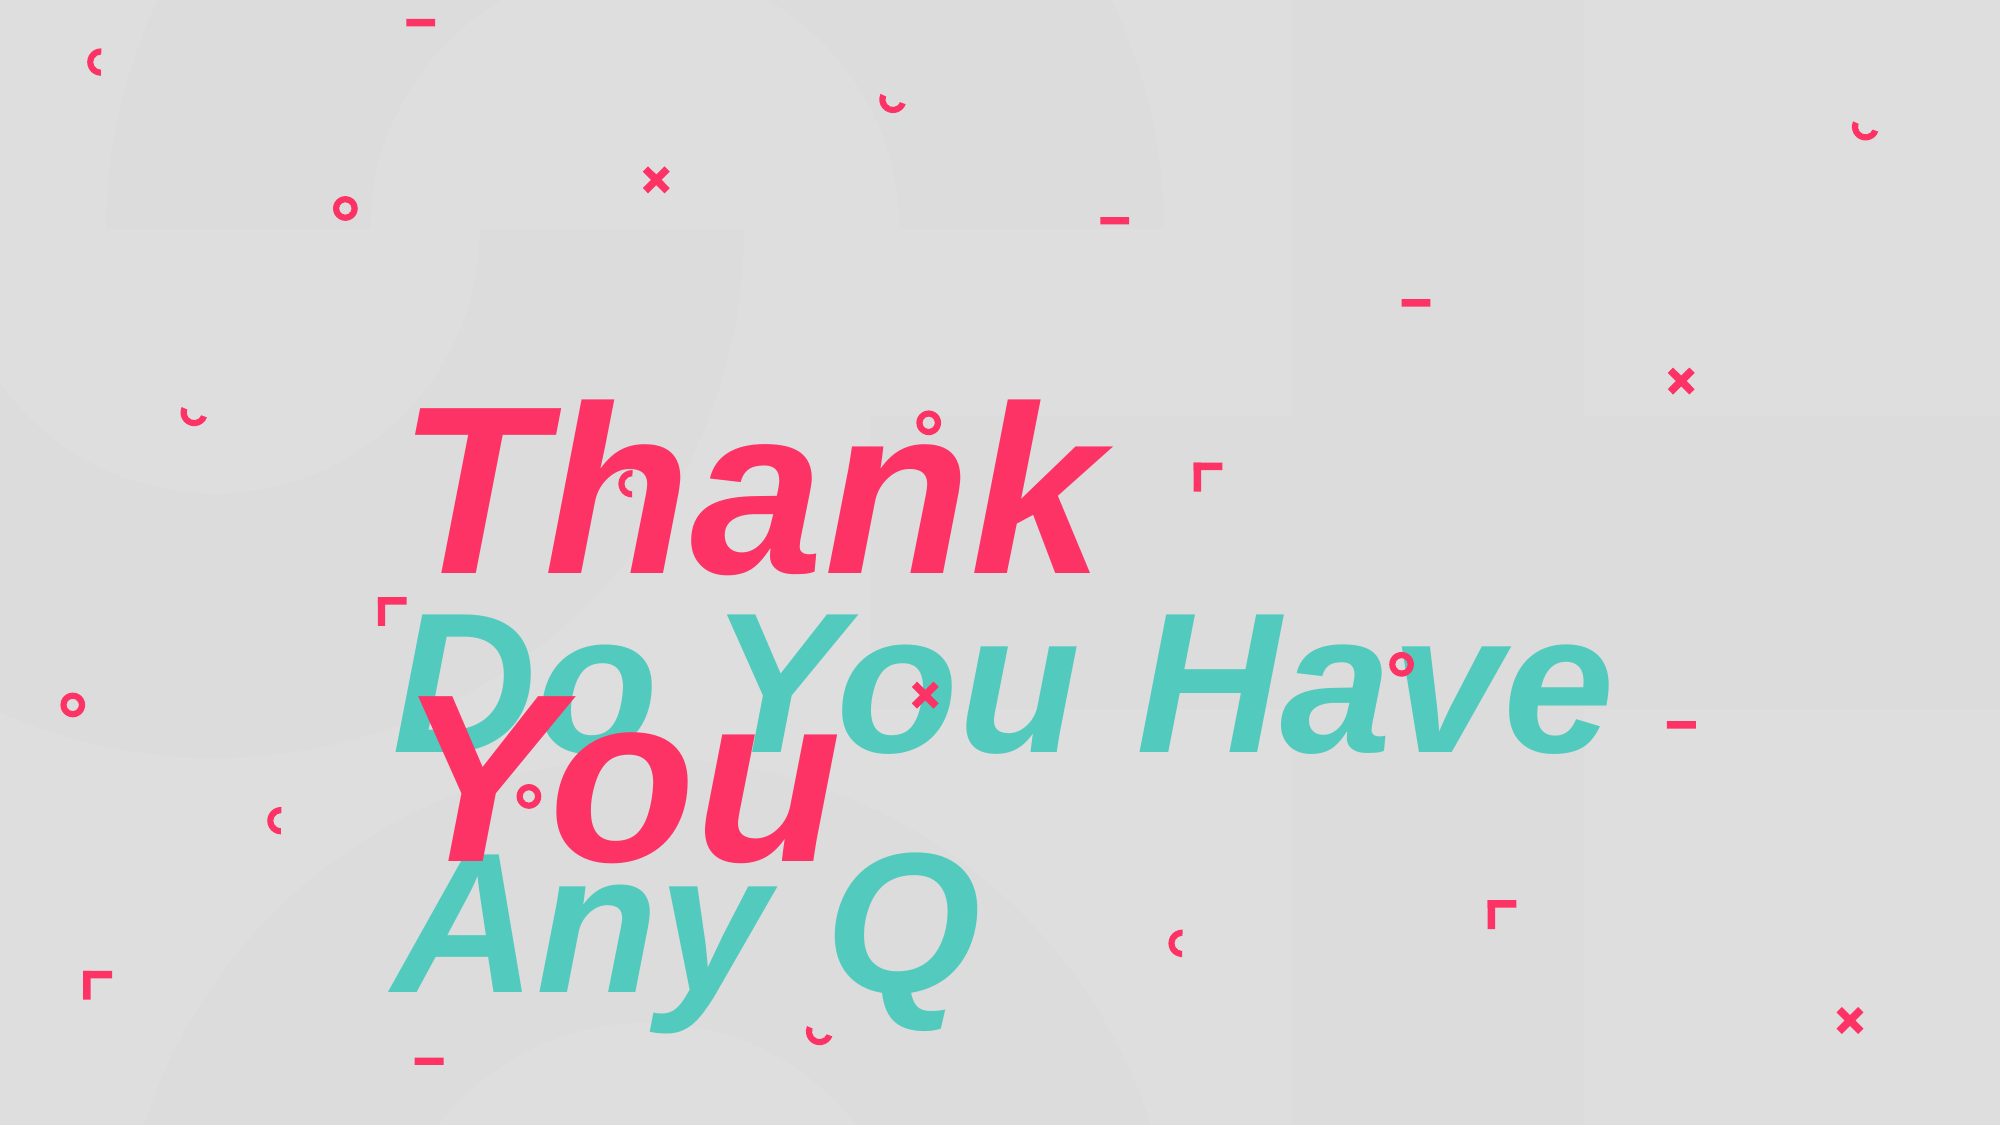

Thank You
Do You Have Any Q